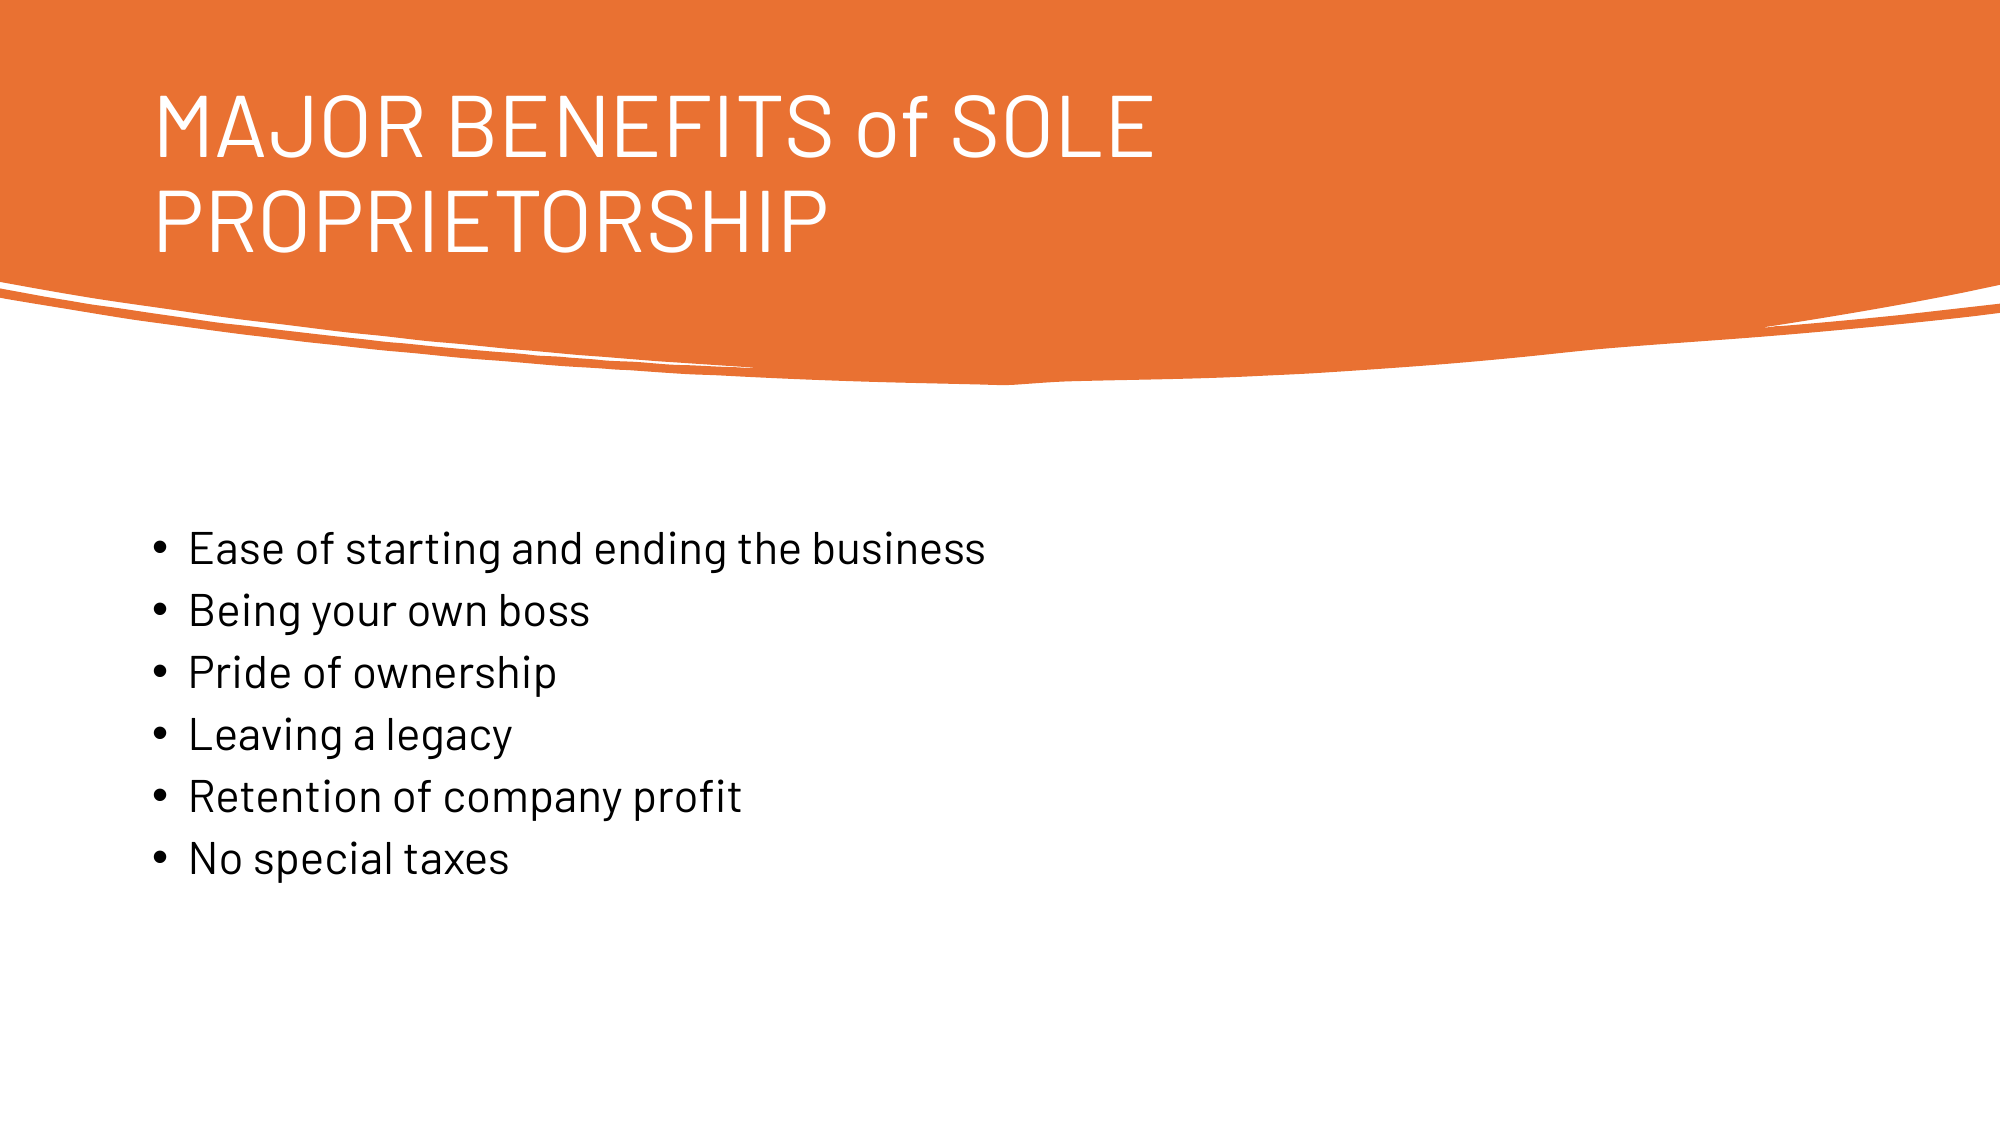

MAJOR BENEFITS of SOLE PROPRIETORSHIP
Ease of starting and ending the business
Being your own boss
Pride of ownership
Leaving a legacy
Retention of company profit
No special taxes